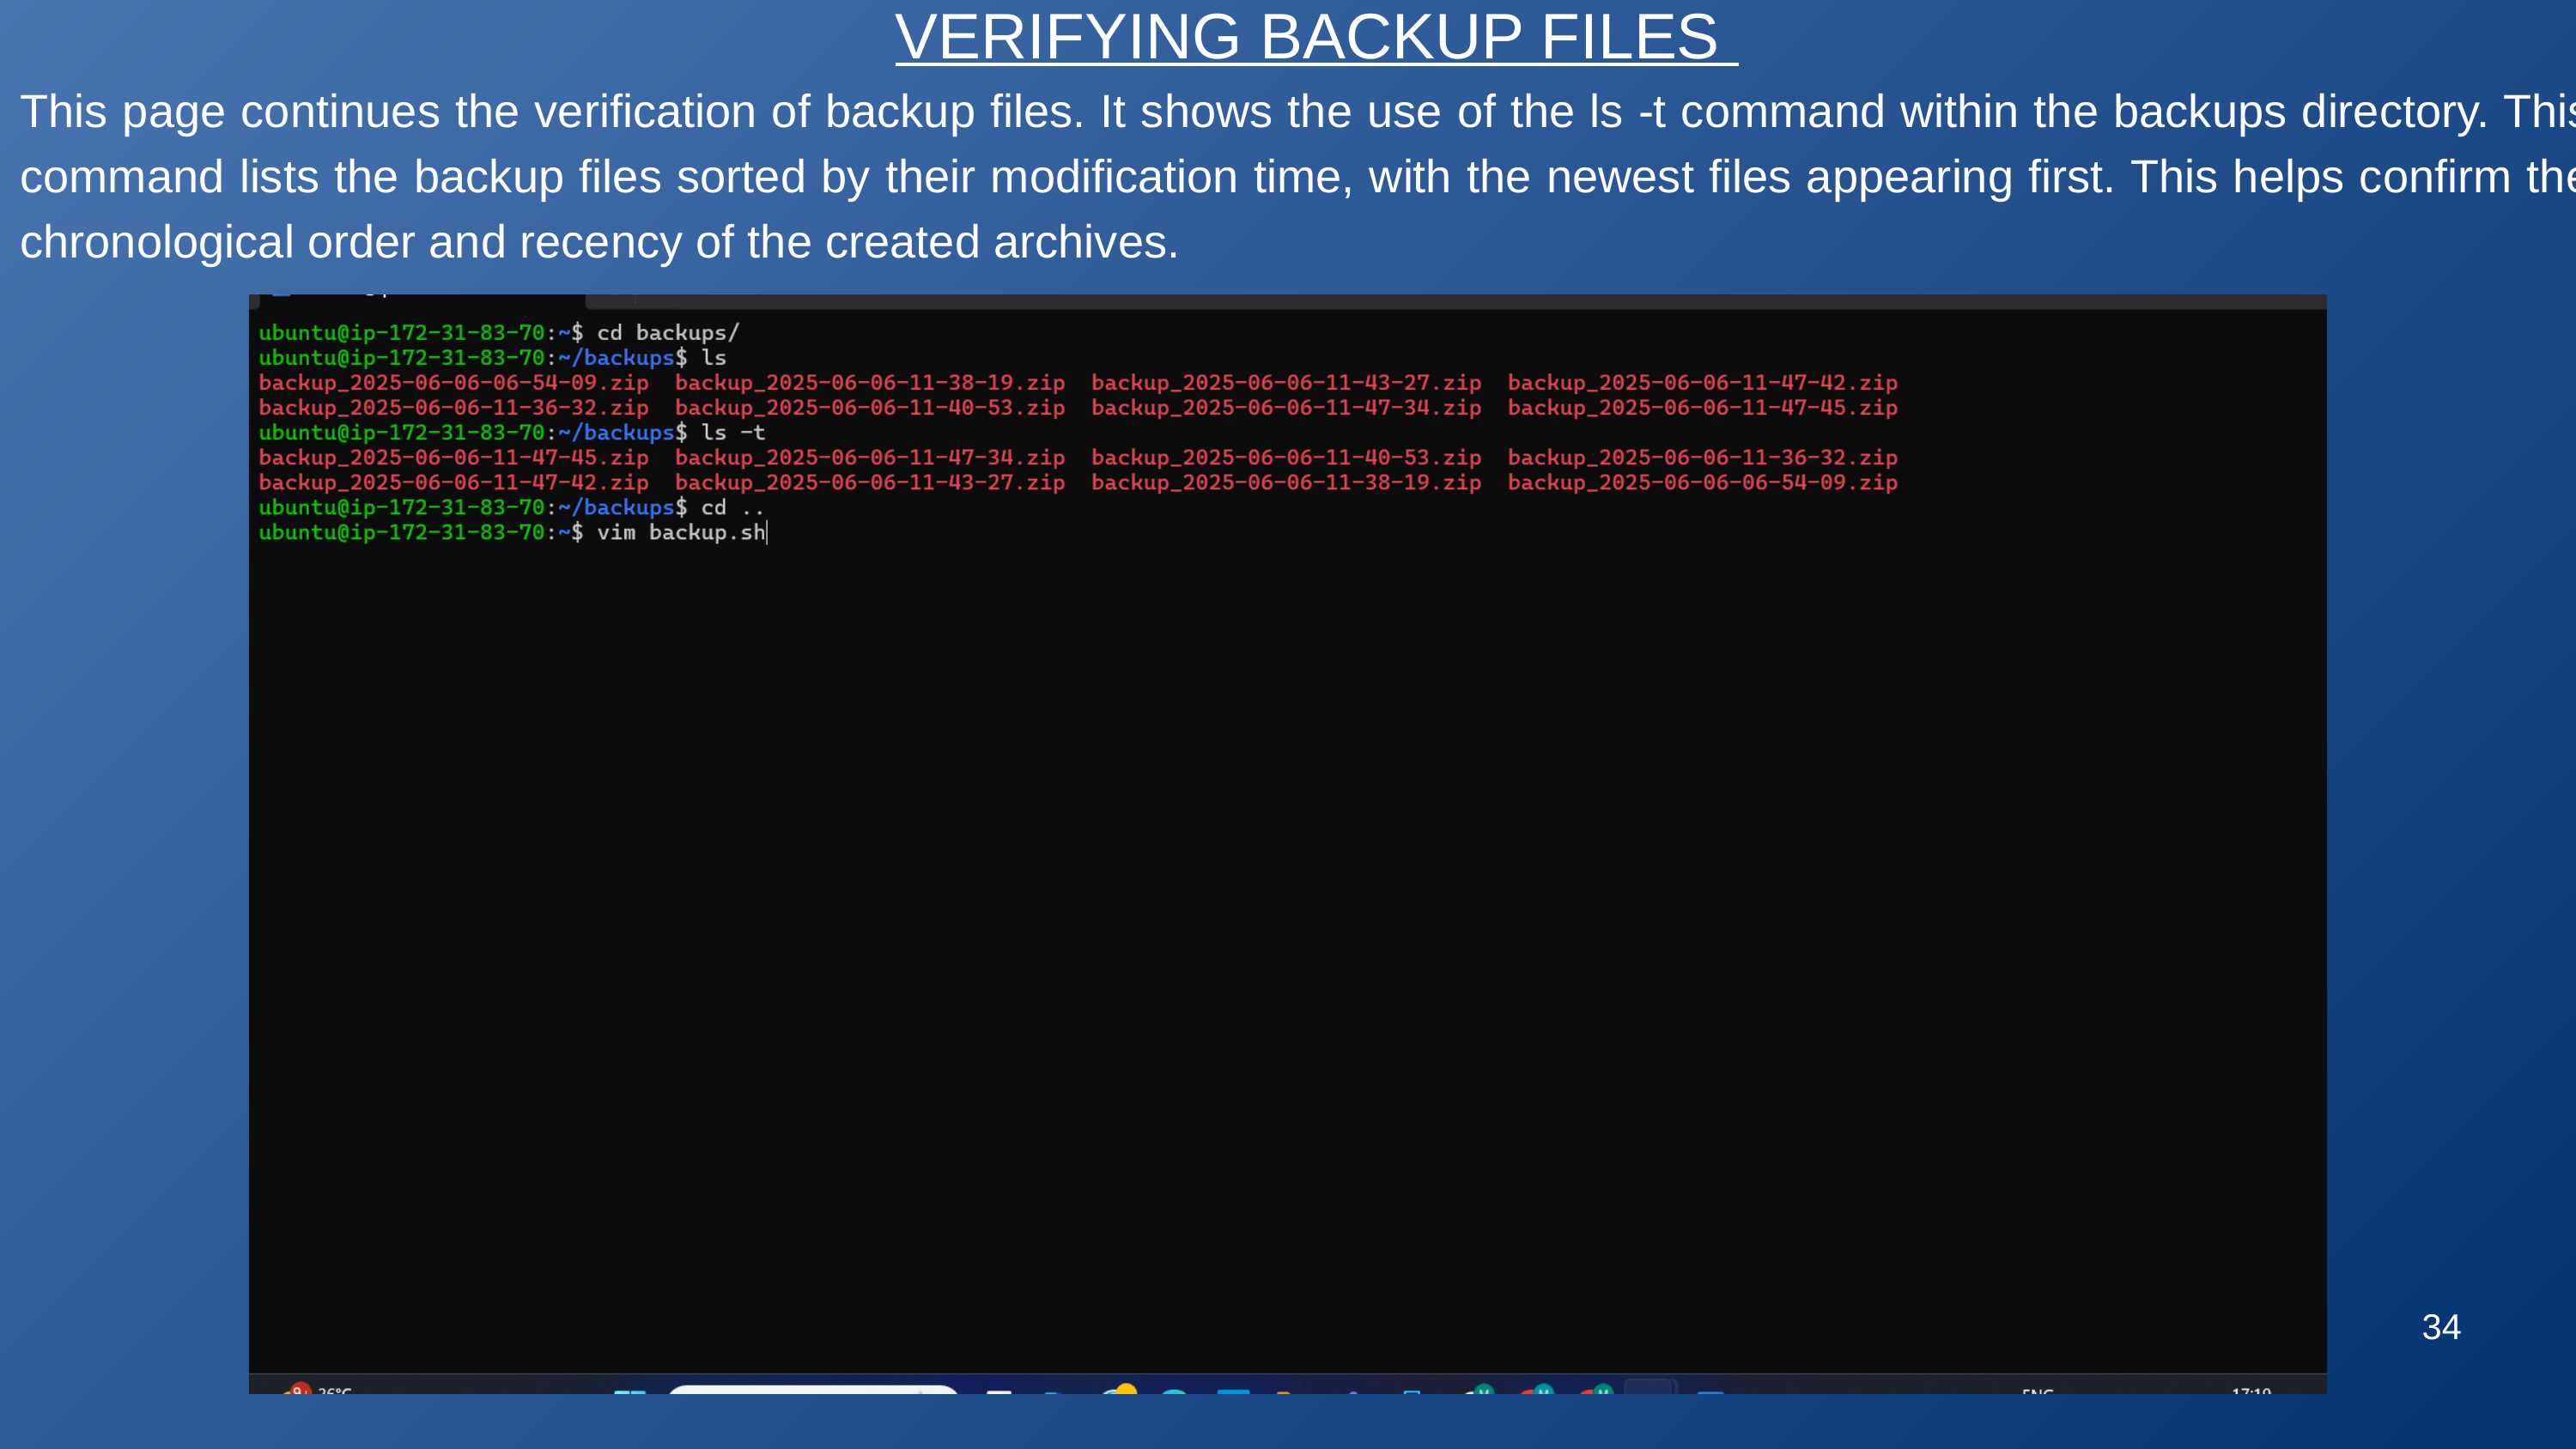

VERIFYING BACKUP FILES
This page continues the verification of backup files. It shows the use of the ls -t command within the backups directory. This command lists the backup files sorted by their modification time, with the newest files appearing first. This helps confirm the chronological order and recency of the created archives.

34